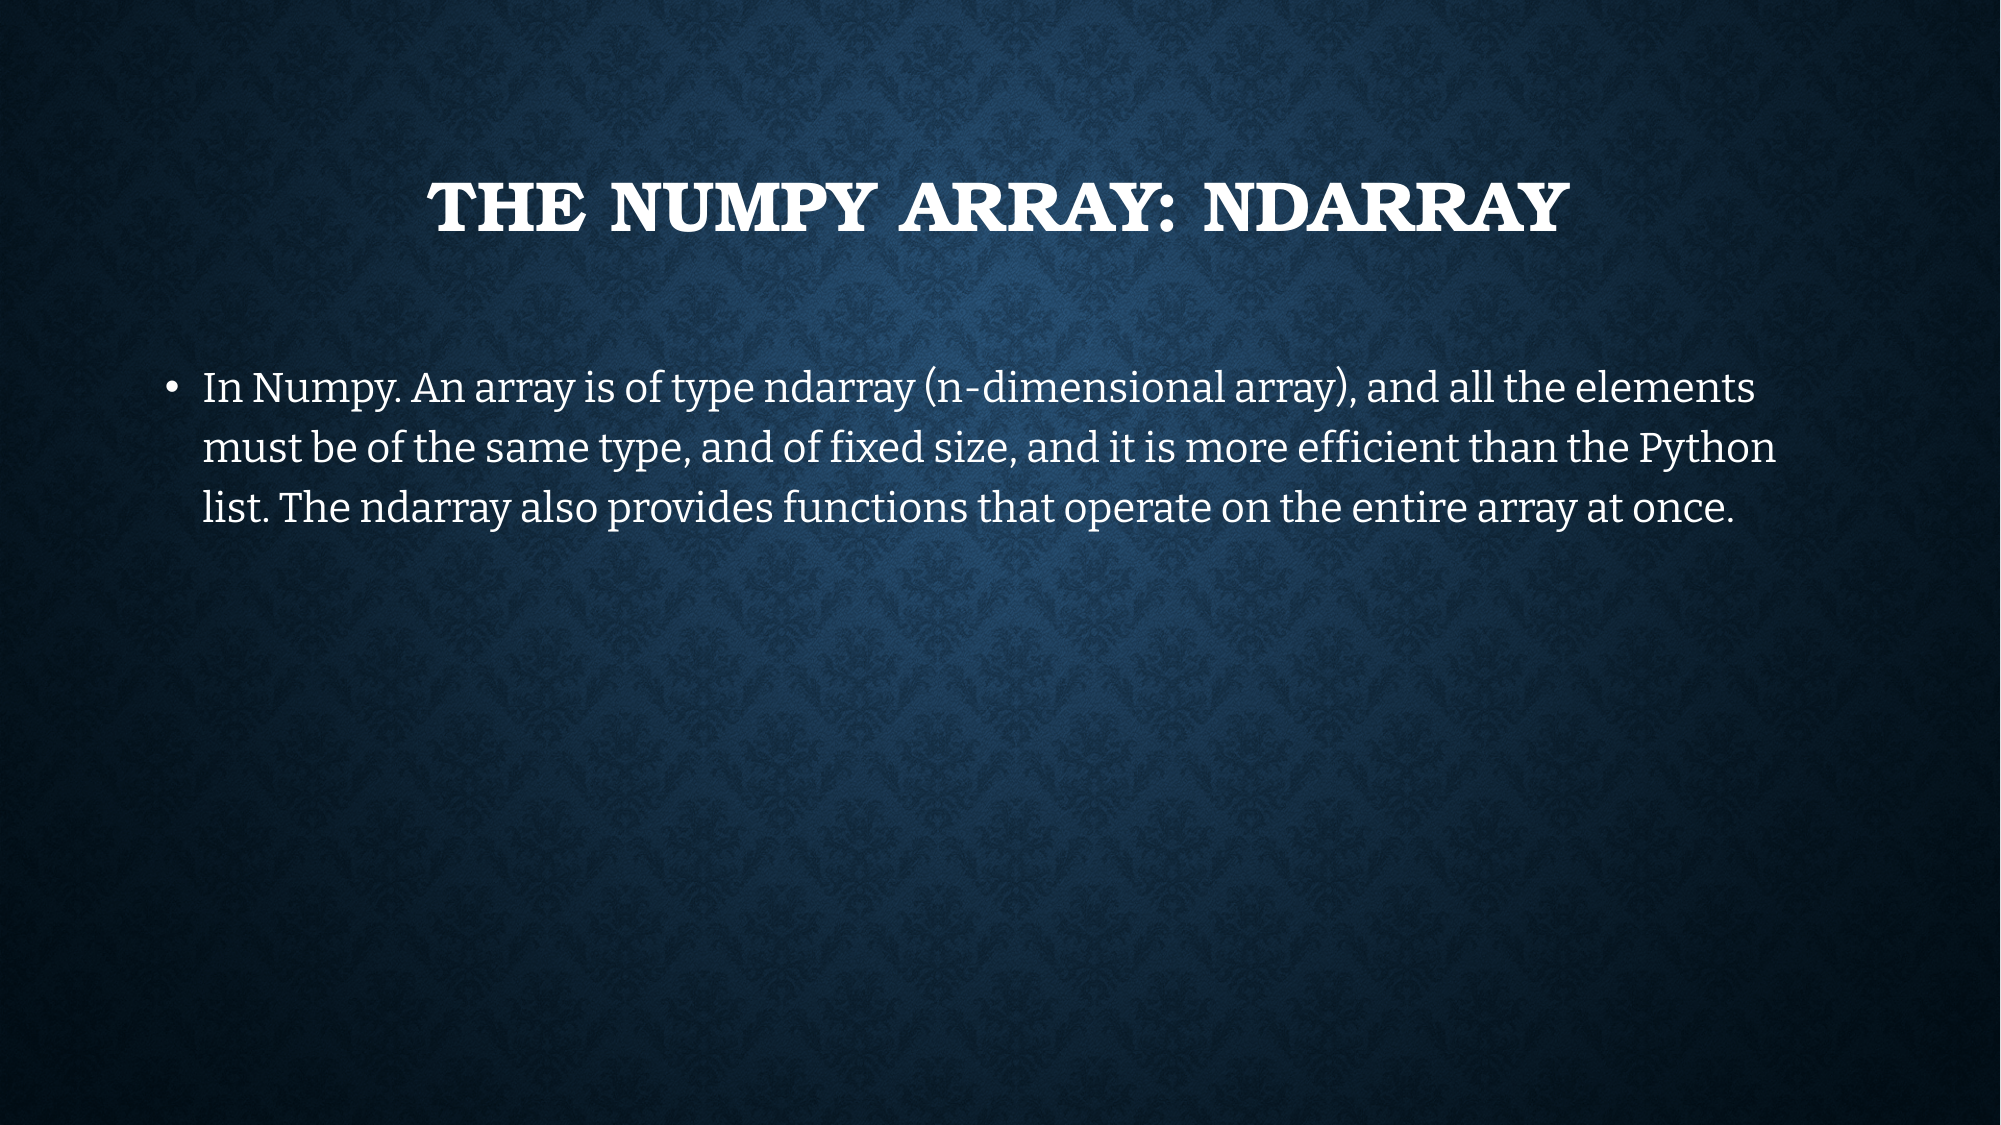

# The numpy array: ndarray
In Numpy. An array is of type ndarray (n-dimensional array), and all the elements must be of the same type, and of fixed size, and it is more efficient than the Python list. The ndarray also provides functions that operate on the entire array at once.